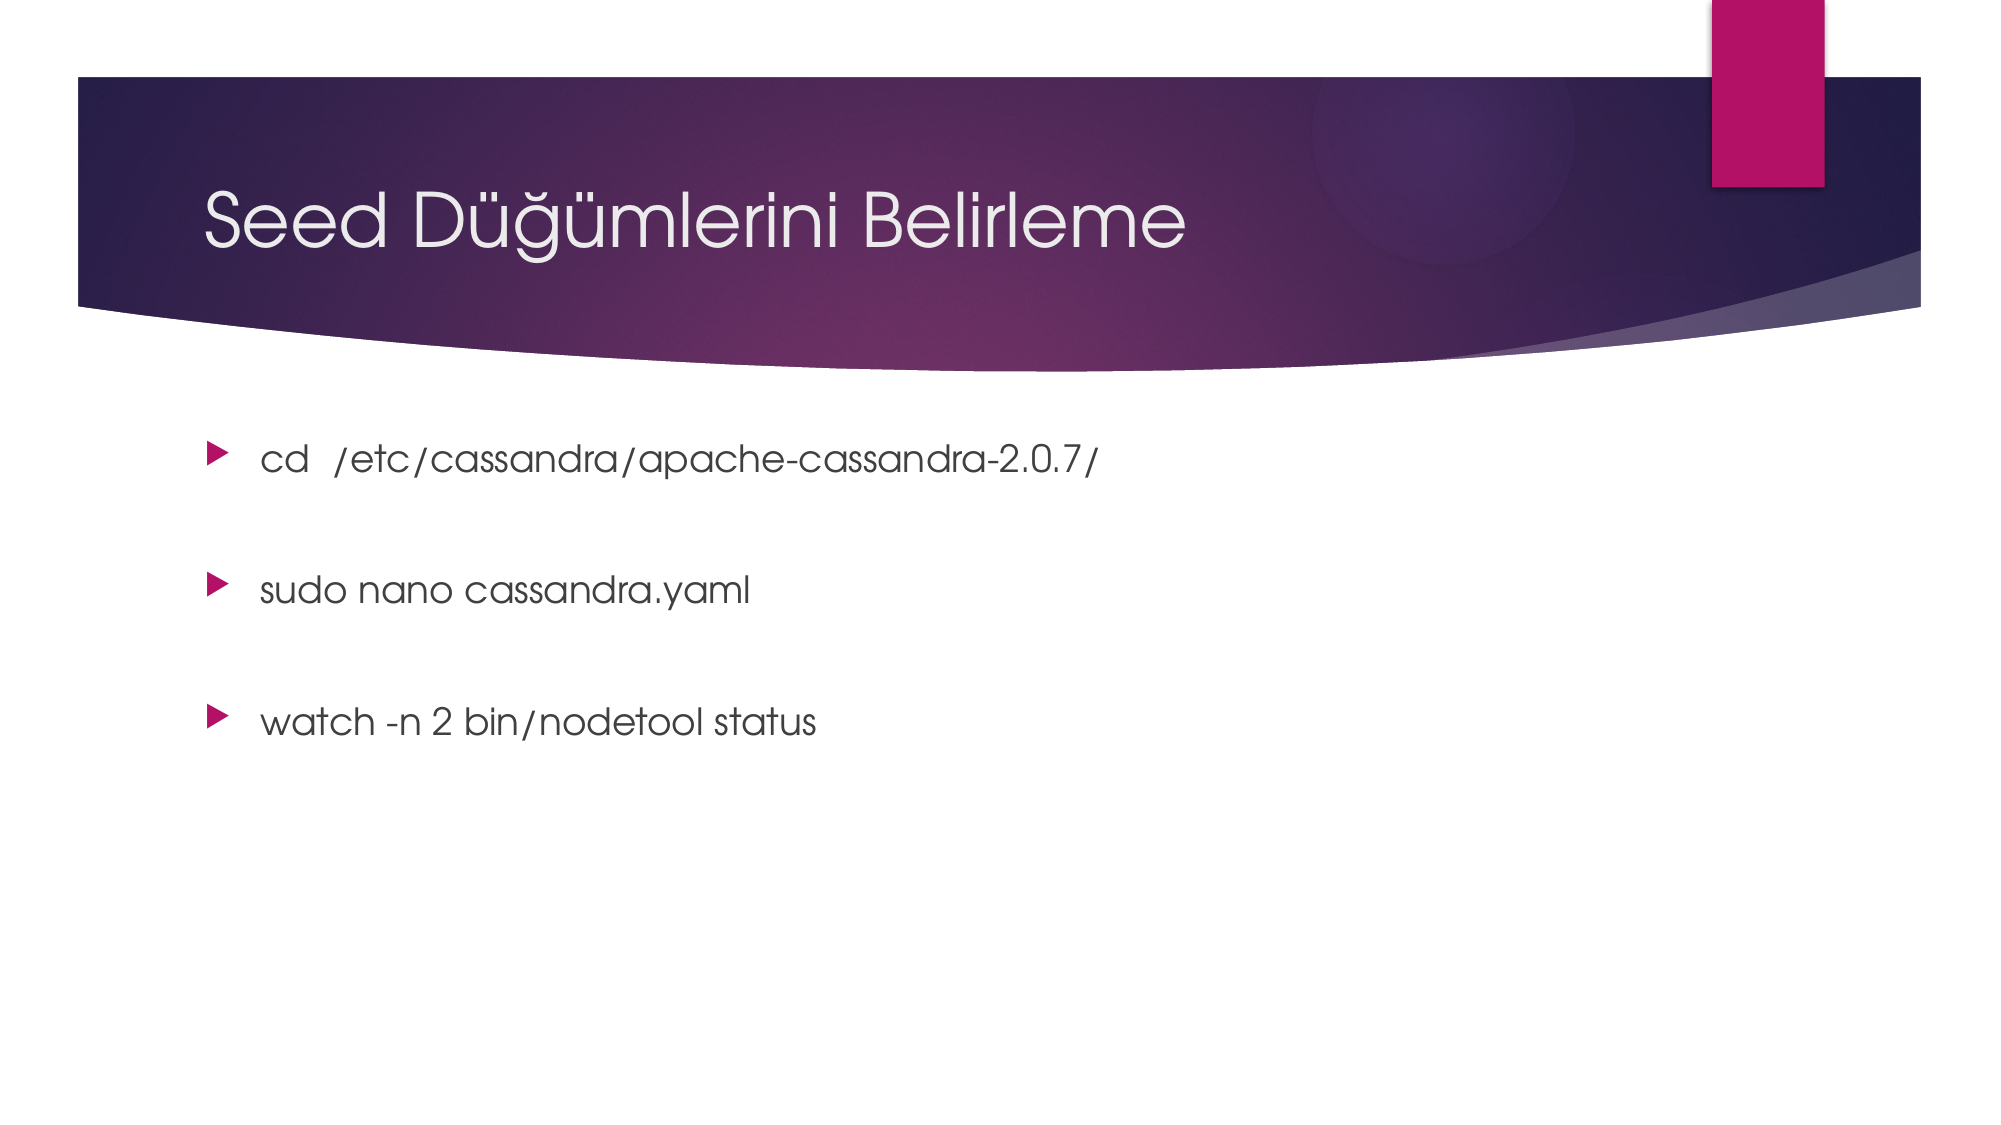

# Seed Düğümlerini Belirleme
cd  /etc/cassandra/apache-cassandra-2.0.7/

sudo nano cassandra.yaml

watch -n 2 bin/nodetool status